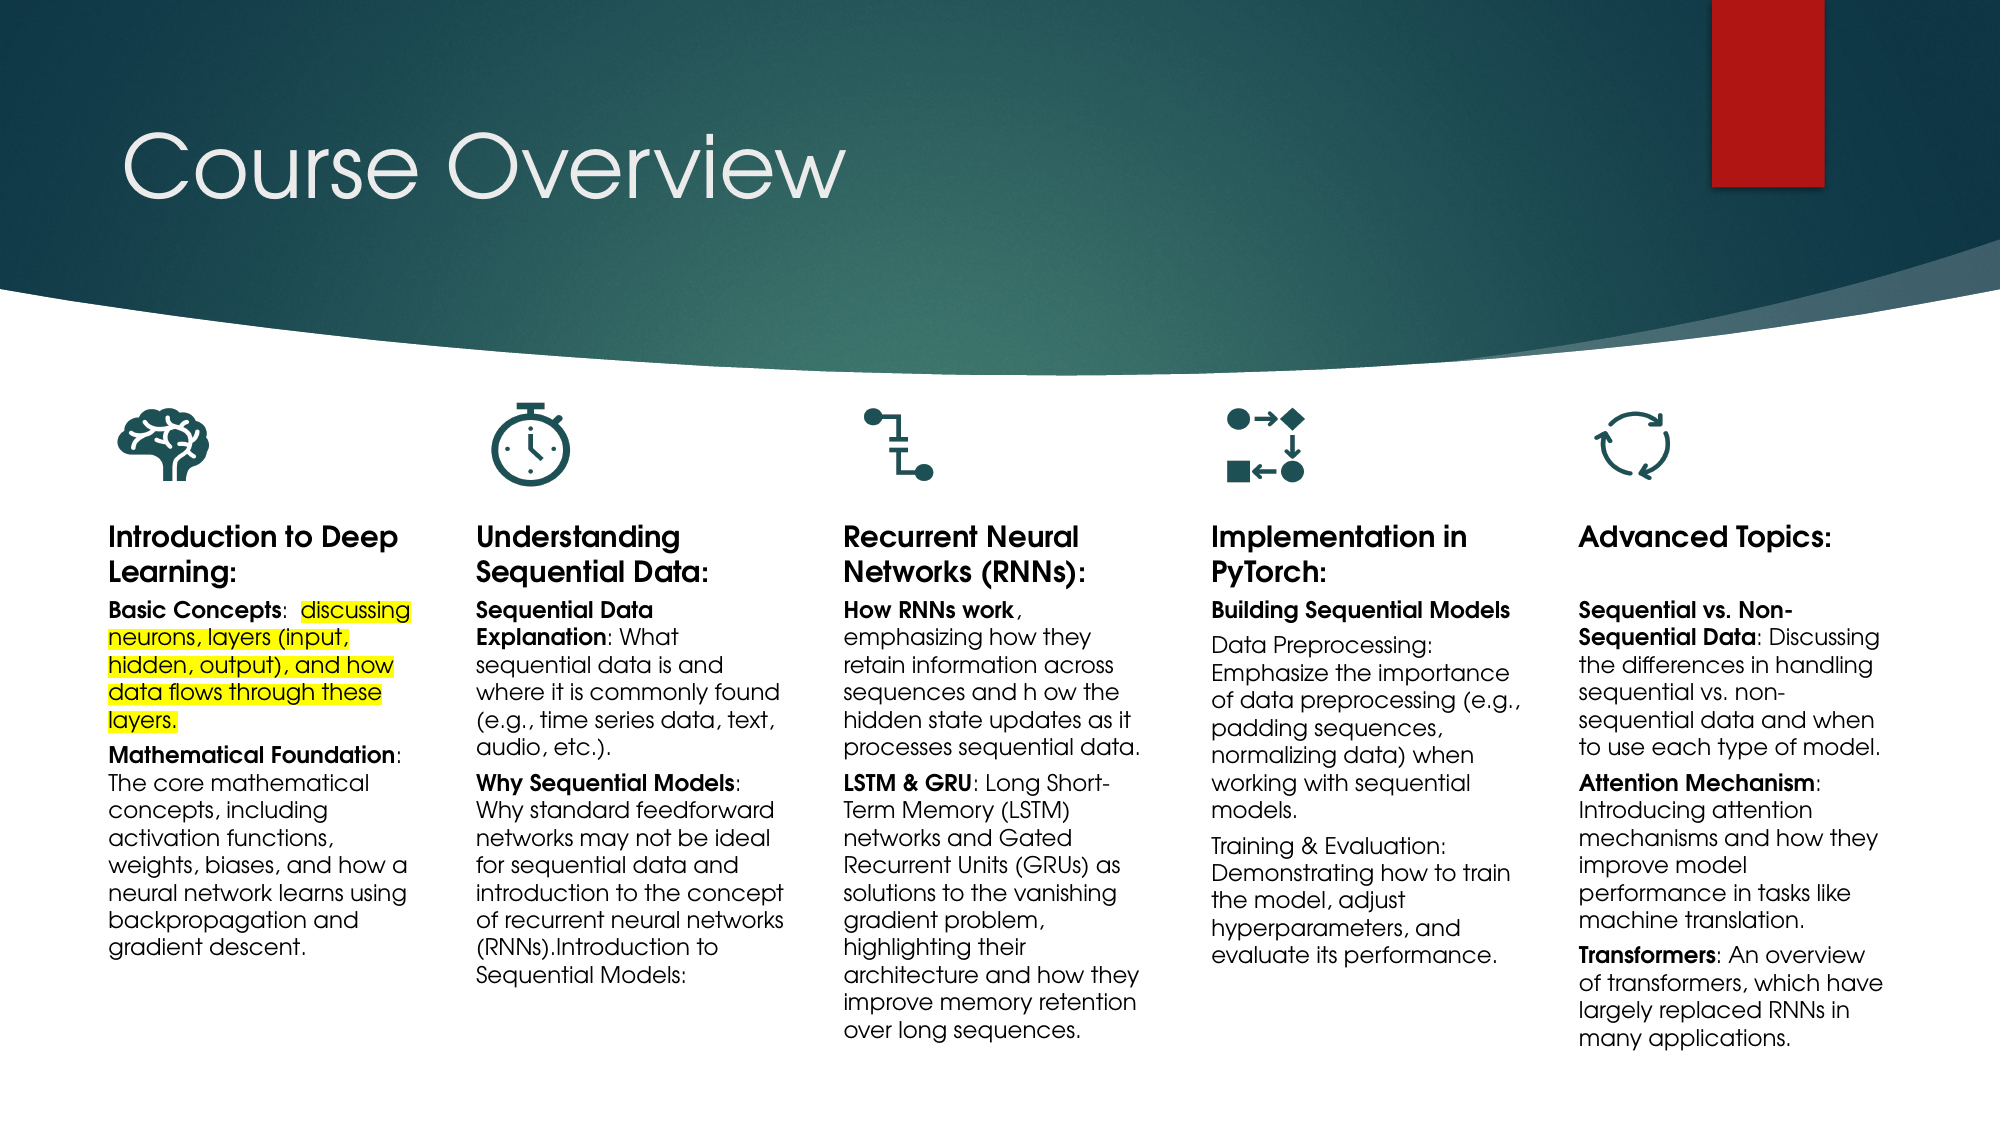

# Course Overview

Introduction to Deep Learning:
Basic Concepts:  discussing neurons, layers (input, hidden, output), and how data flows through these layers.
Mathematical Foundation:  The core mathematical concepts, including activation functions, weights, biases, and how a neural network learns using backpropagation and gradient descent.
Understanding Sequential Data:
Sequential Data Explanation: What sequential data is and where it is commonly found (e.g., time series data, text, audio, etc.).
Why Sequential Models: Why standard feedforward networks may not be ideal for sequential data and introduction to the concept of recurrent neural networks (RNNs).Introduction to Sequential Models:
Recurrent Neural Networks (RNNs):
How RNNs work, emphasizing how they retain information across sequences and h ow the hidden state updates as it processes sequential data.
LSTM & GRU: Long Short-Term Memory (LSTM) networks and Gated Recurrent Units (GRUs) as solutions to the vanishing gradient problem, highlighting their architecture and how they improve memory retention over long sequences.
Implementation in PyTorch:
Building Sequential Models
Data Preprocessing: Emphasize the importance of data preprocessing (e.g., padding sequences, normalizing data) when working with sequential models.
Training & Evaluation: Demonstrating how to train the model, adjust hyperparameters, and evaluate its performance.
Advanced Topics:
Sequential vs. Non-Sequential Data: Discussing the differences in handling sequential vs. non-sequential data and when to use each type of model.
Attention Mechanism: Introducing attention mechanisms and how they improve model performance in tasks like machine translation.
Transformers: An overview of transformers, which have largely replaced RNNs in many applications.